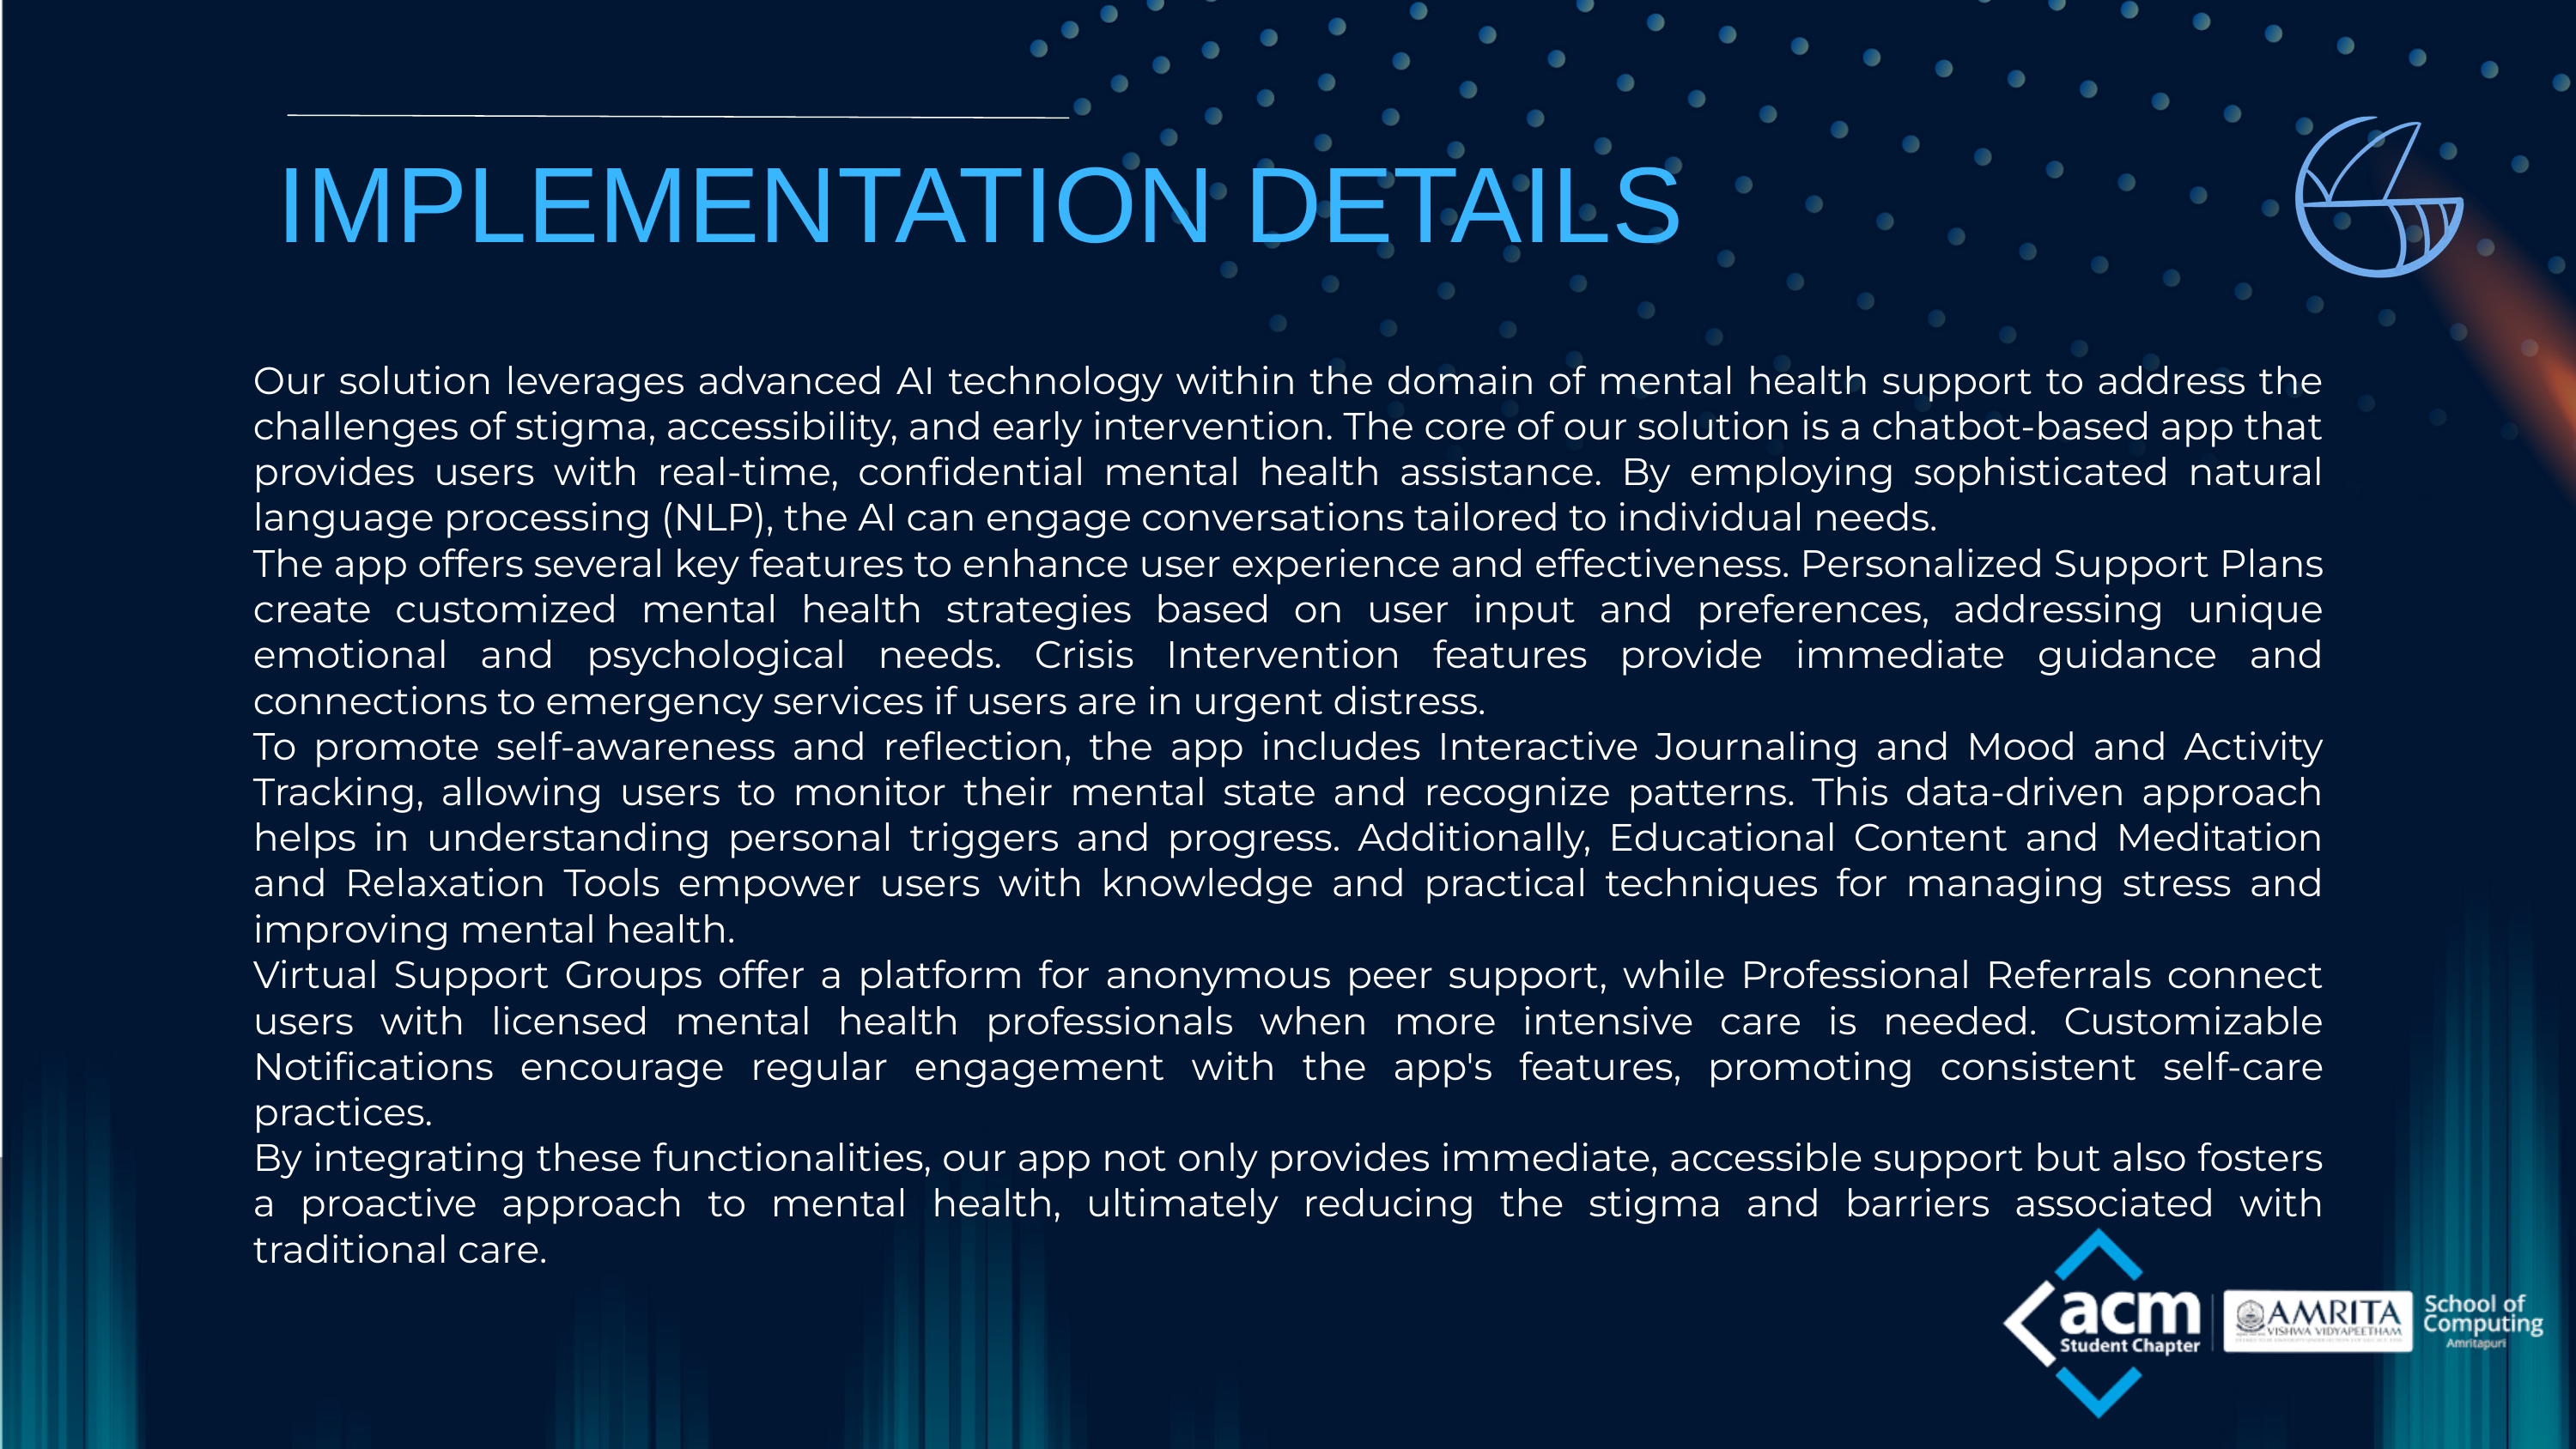

IMPLEMENTATION DETAILS
Our solution leverages advanced AI technology within the domain of mental health support to address the challenges of stigma, accessibility, and early intervention. The core of our solution is a chatbot-based app that provides users with real-time, confidential mental health assistance. By employing sophisticated natural language processing (NLP), the AI can engage conversations tailored to individual needs.
The app offers several key features to enhance user experience and effectiveness. Personalized Support Plans create customized mental health strategies based on user input and preferences, addressing unique emotional and psychological needs. Crisis Intervention features provide immediate guidance and connections to emergency services if users are in urgent distress.
To promote self-awareness and reflection, the app includes Interactive Journaling and Mood and Activity Tracking, allowing users to monitor their mental state and recognize patterns. This data-driven approach helps in understanding personal triggers and progress. Additionally, Educational Content and Meditation and Relaxation Tools empower users with knowledge and practical techniques for managing stress and improving mental health.
Virtual Support Groups offer a platform for anonymous peer support, while Professional Referrals connect users with licensed mental health professionals when more intensive care is needed. Customizable Notifications encourage regular engagement with the app's features, promoting consistent self-care practices.
By integrating these functionalities, our app not only provides immediate, accessible support but also fosters a proactive approach to mental health, ultimately reducing the stigma and barriers associated with traditional care.